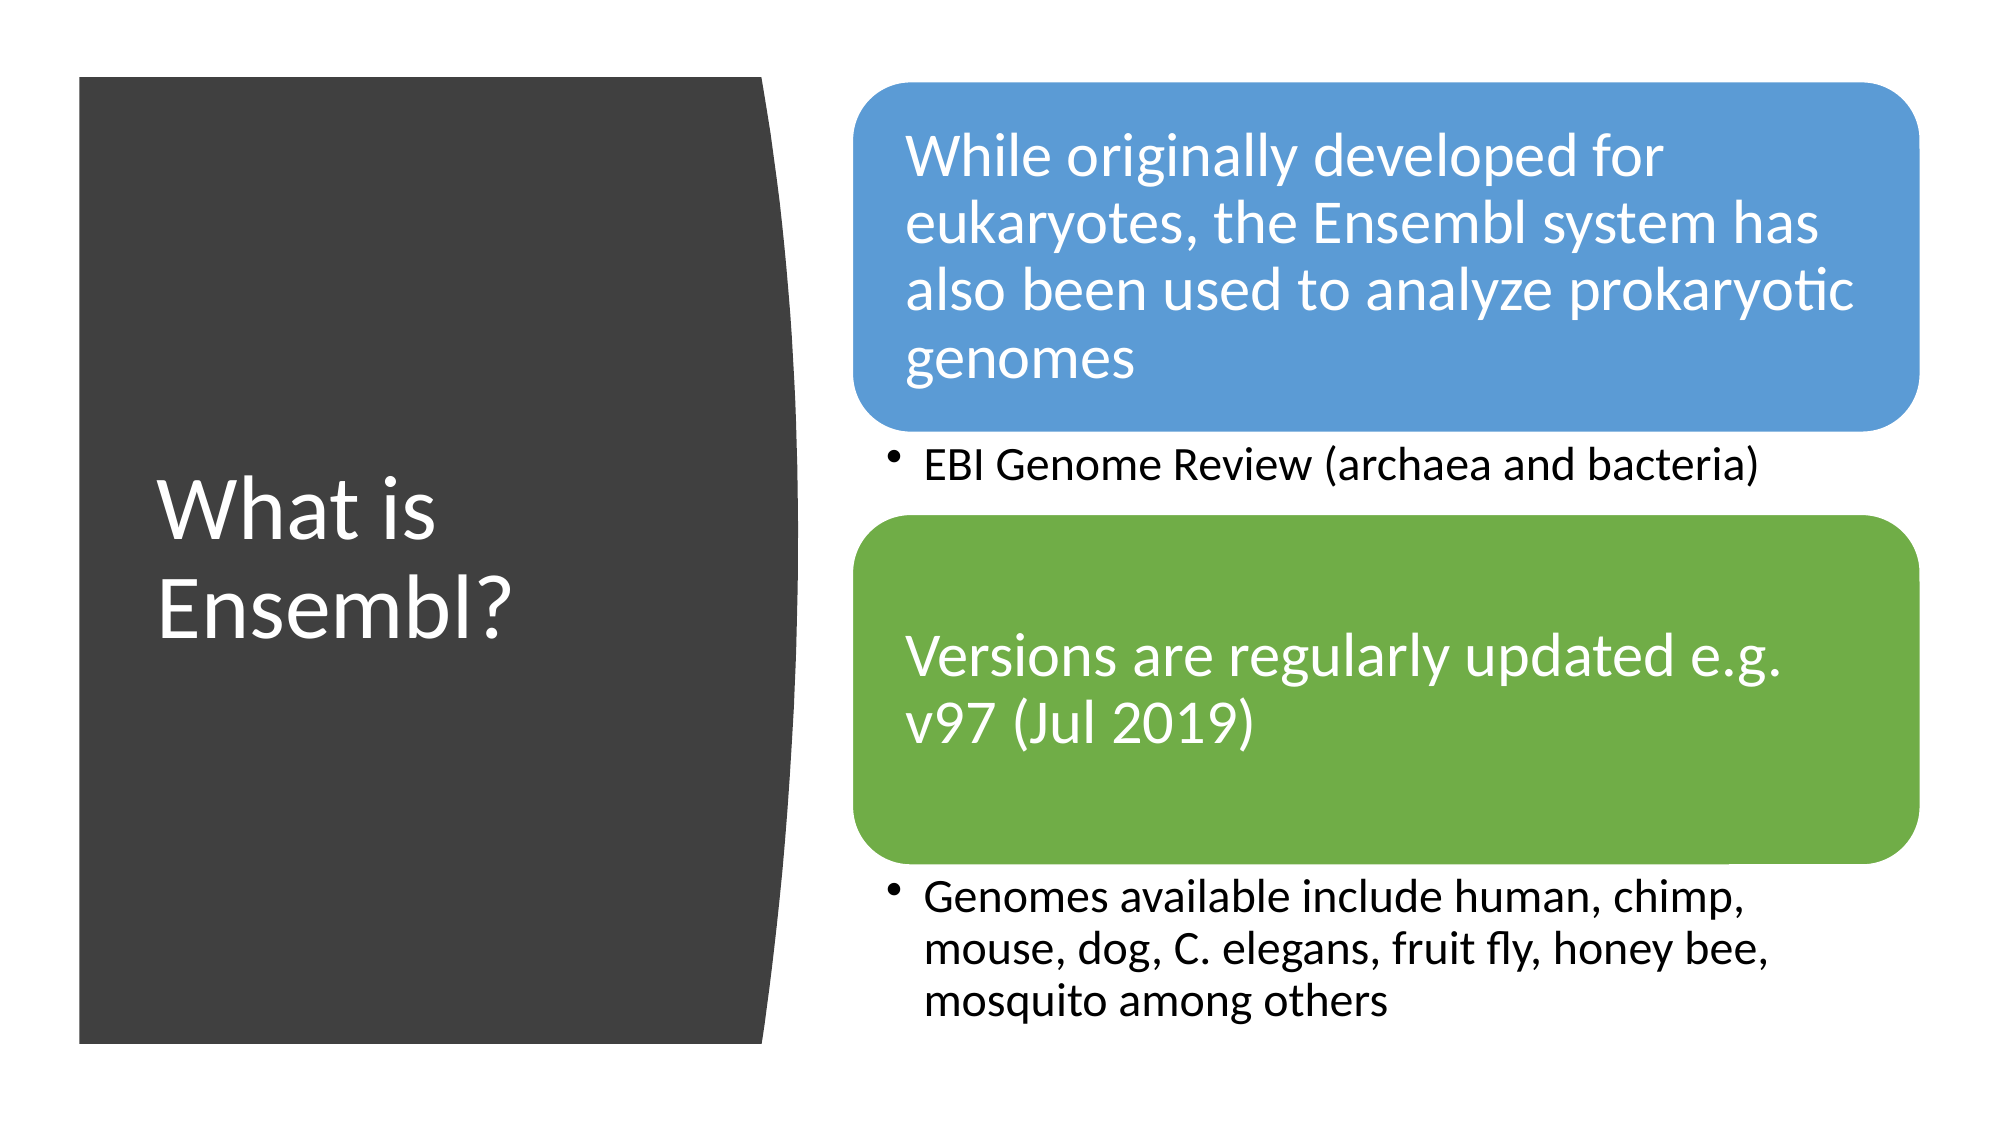

While originally developed for eukaryotes, the Ensembl system has also been used to analyze prokaryotic genomes
EBI Genome Review (archaea and bacteria)
Versions are regularly updated e.g. v97 (Jul 2019)
Genomes available include human, chimp, mouse, dog, C. elegans, fruit fly, honey bee, mosquito among others

# What is Ensembl?